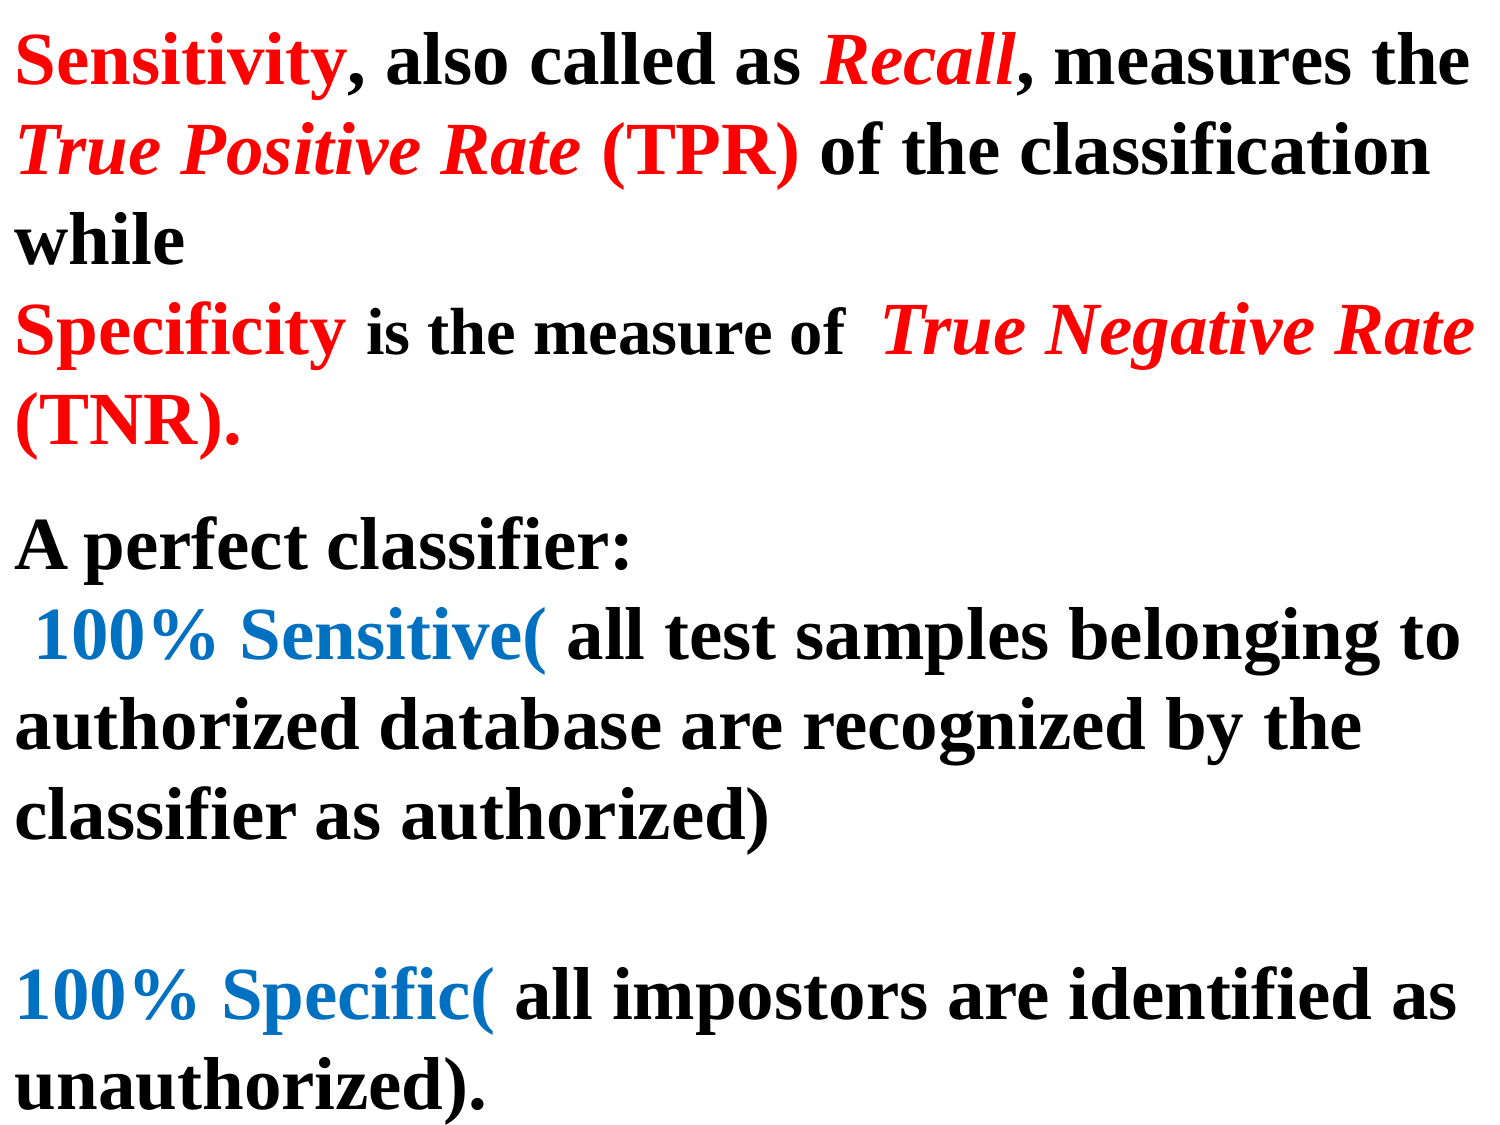

Sensitivity, also called as Recall, measures the
True Positive Rate (TPR) of the classification while
Specificity is the measure of  True Negative Rate (TNR).
A perfect classifier:
 100% Sensitive( all test samples belonging to authorized database are recognized by the classifier as authorized)

100% Specific( all impostors are identified as unauthorized).